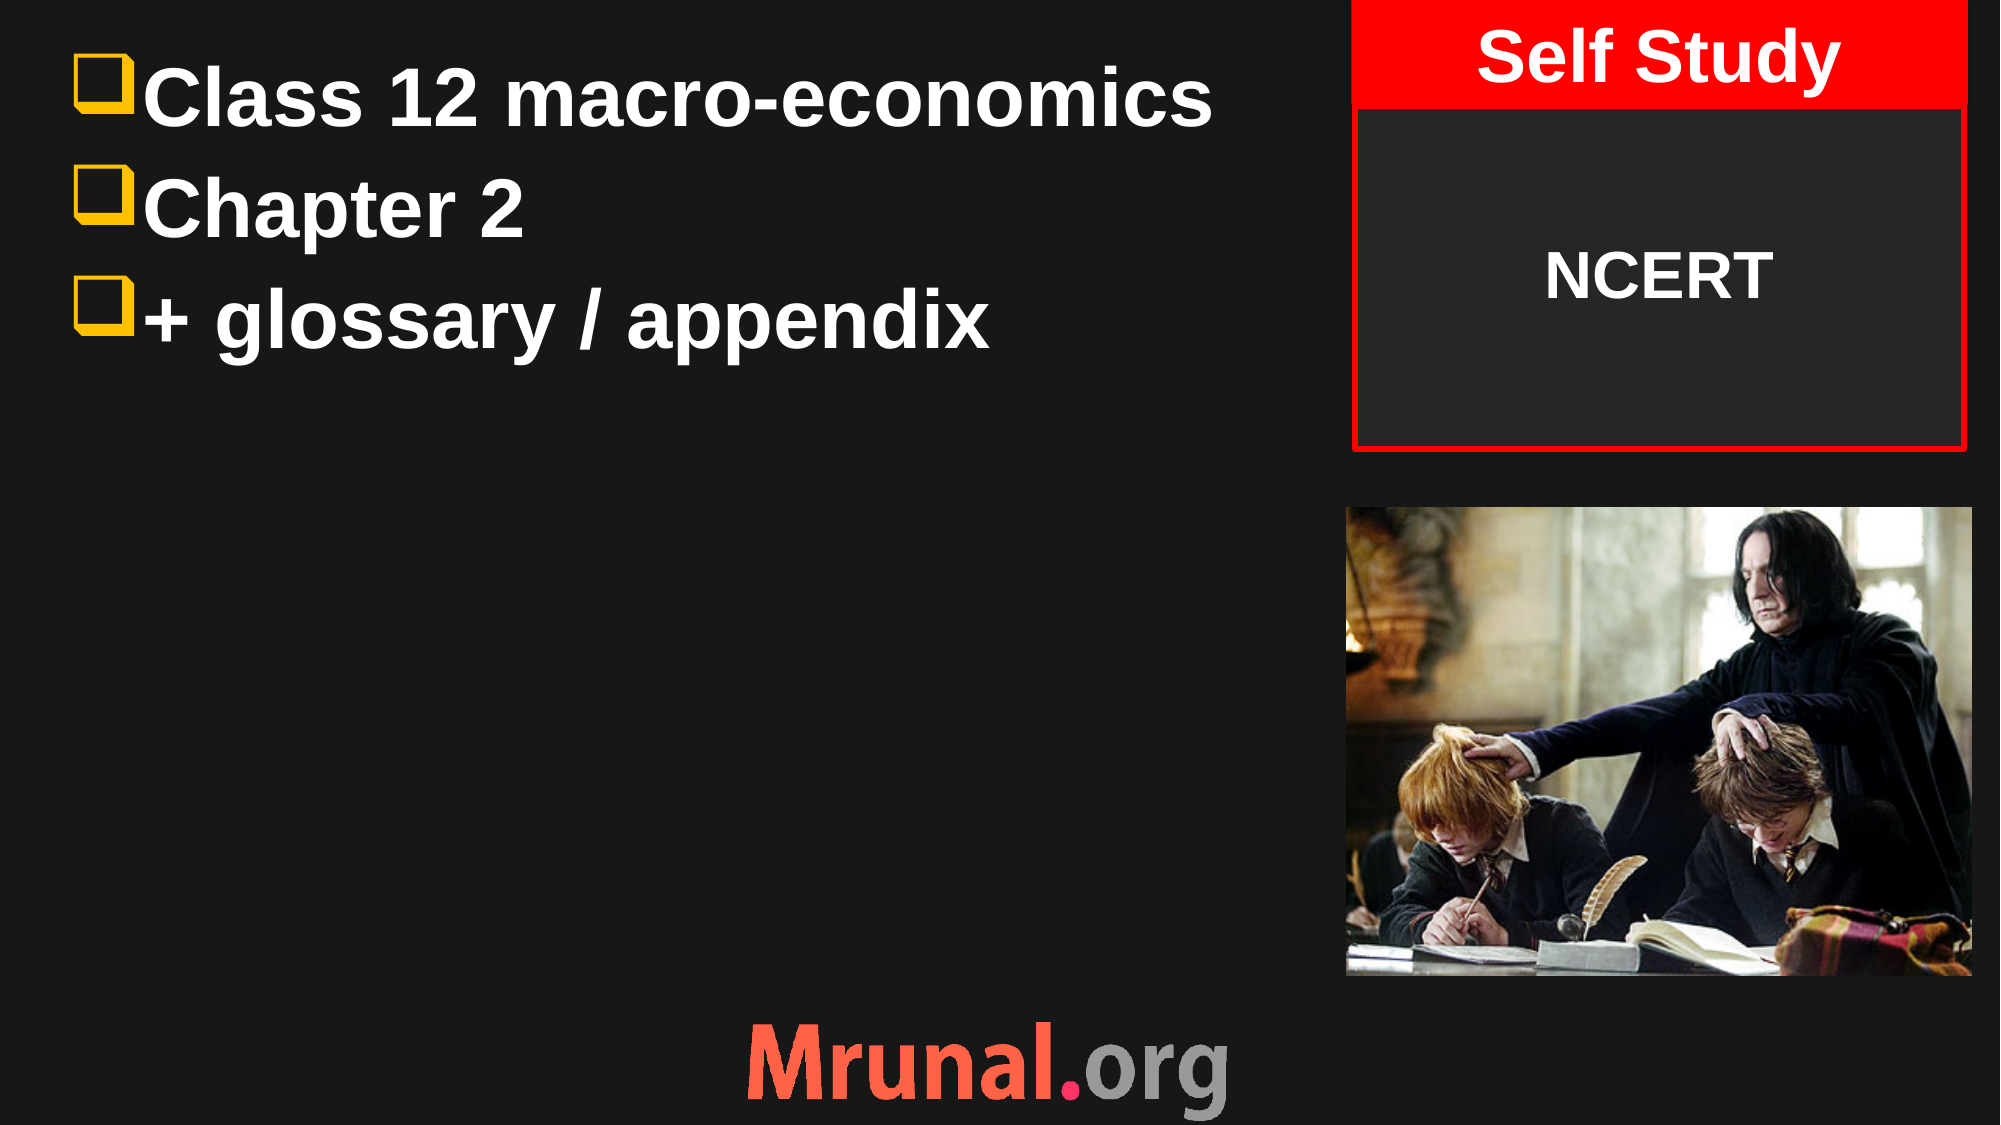

Class 12 macro-economics
Chapter 2
+ glossary / appendix

# NCERT